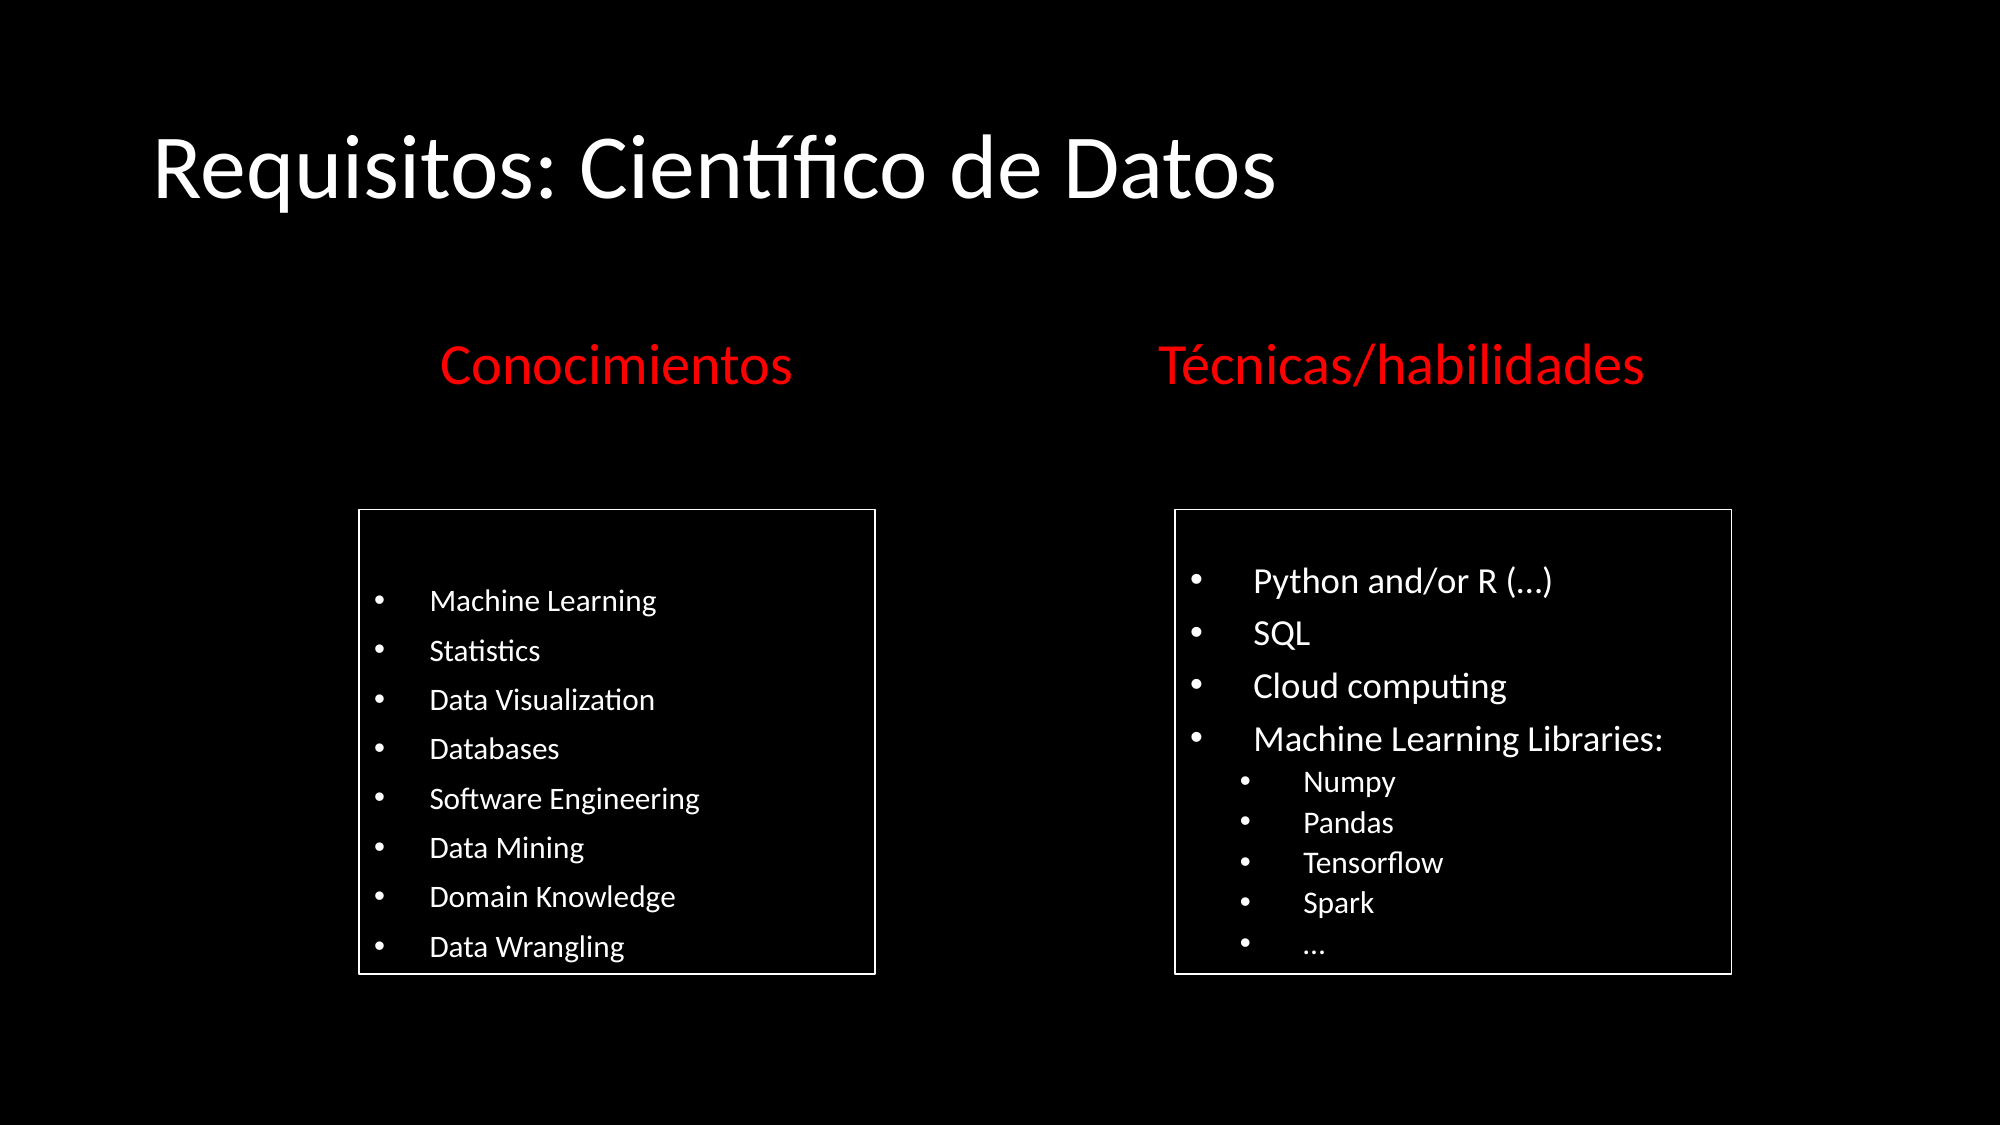

# Requisitos: Científico de Datos
Conocimientos
Técnicas/habilidades

Python and/or R (…)
SQL
Cloud computing
Machine Learning Libraries:
Numpy
Pandas
Tensorflow
Spark
…

Machine Learning
Statistics
Data Visualization
Databases
Software Engineering
Data Mining
Domain Knowledge
Data Wrangling